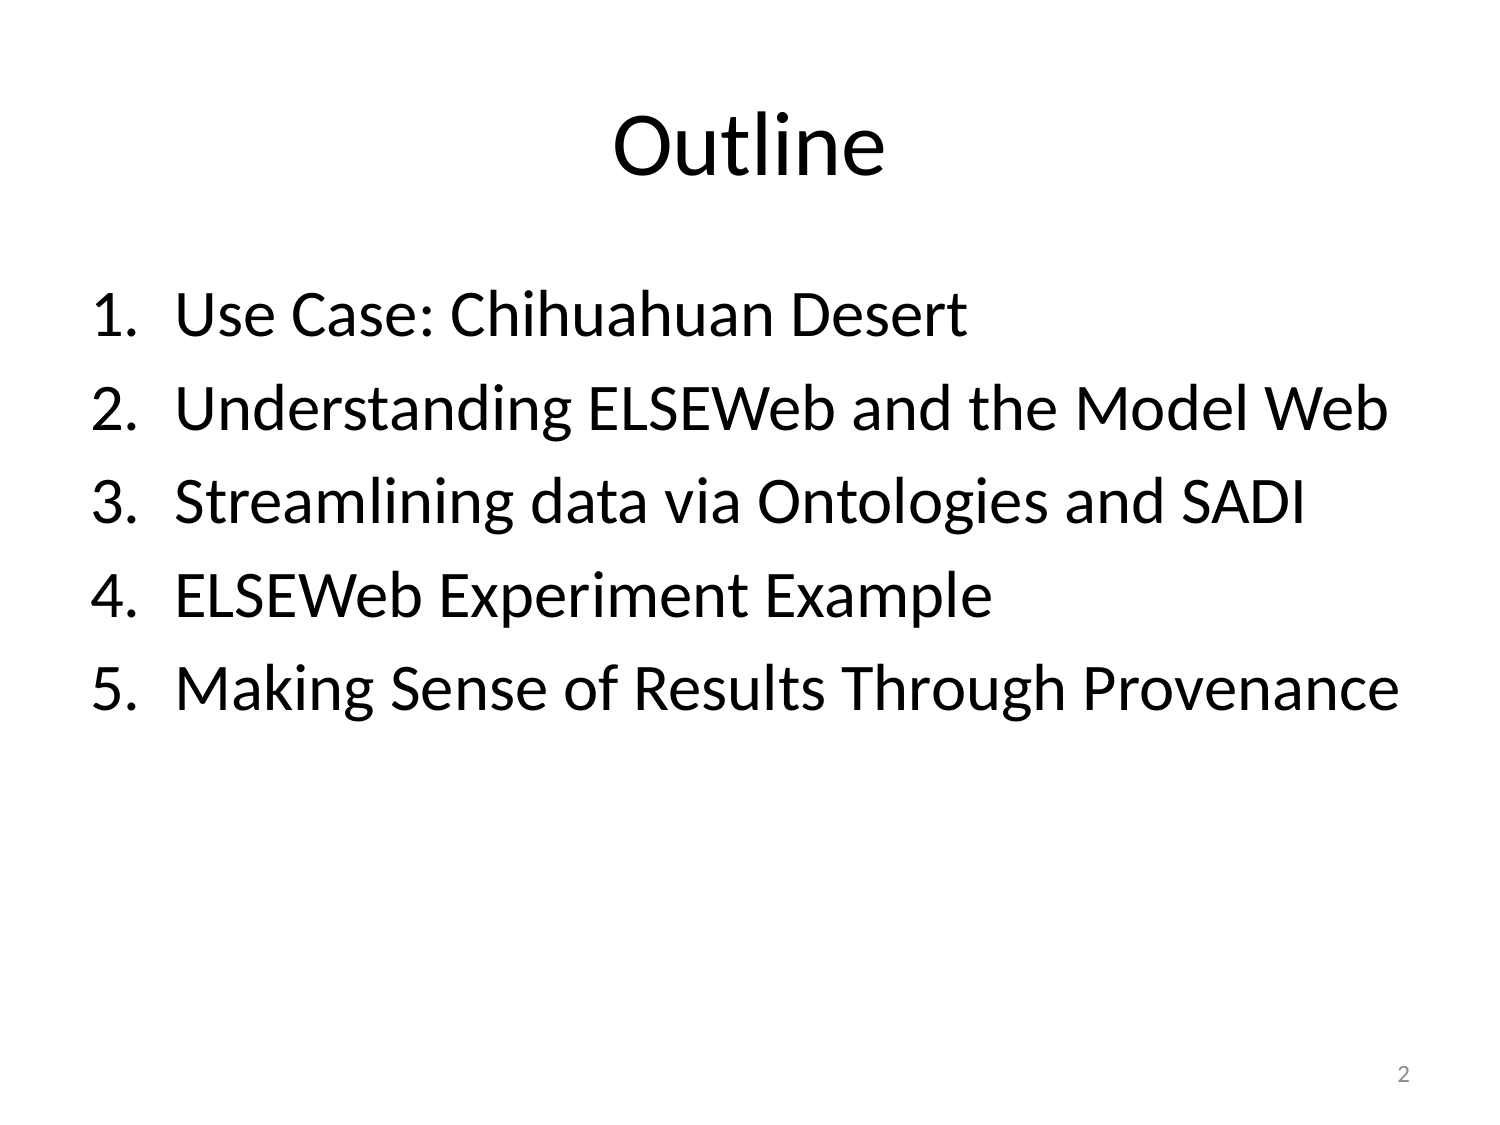

# Outline
Use Case: Chihuahuan Desert
Understanding ELSEWeb and the Model Web
Streamlining data via Ontologies and SADI
ELSEWeb Experiment Example
Making Sense of Results Through Provenance
2